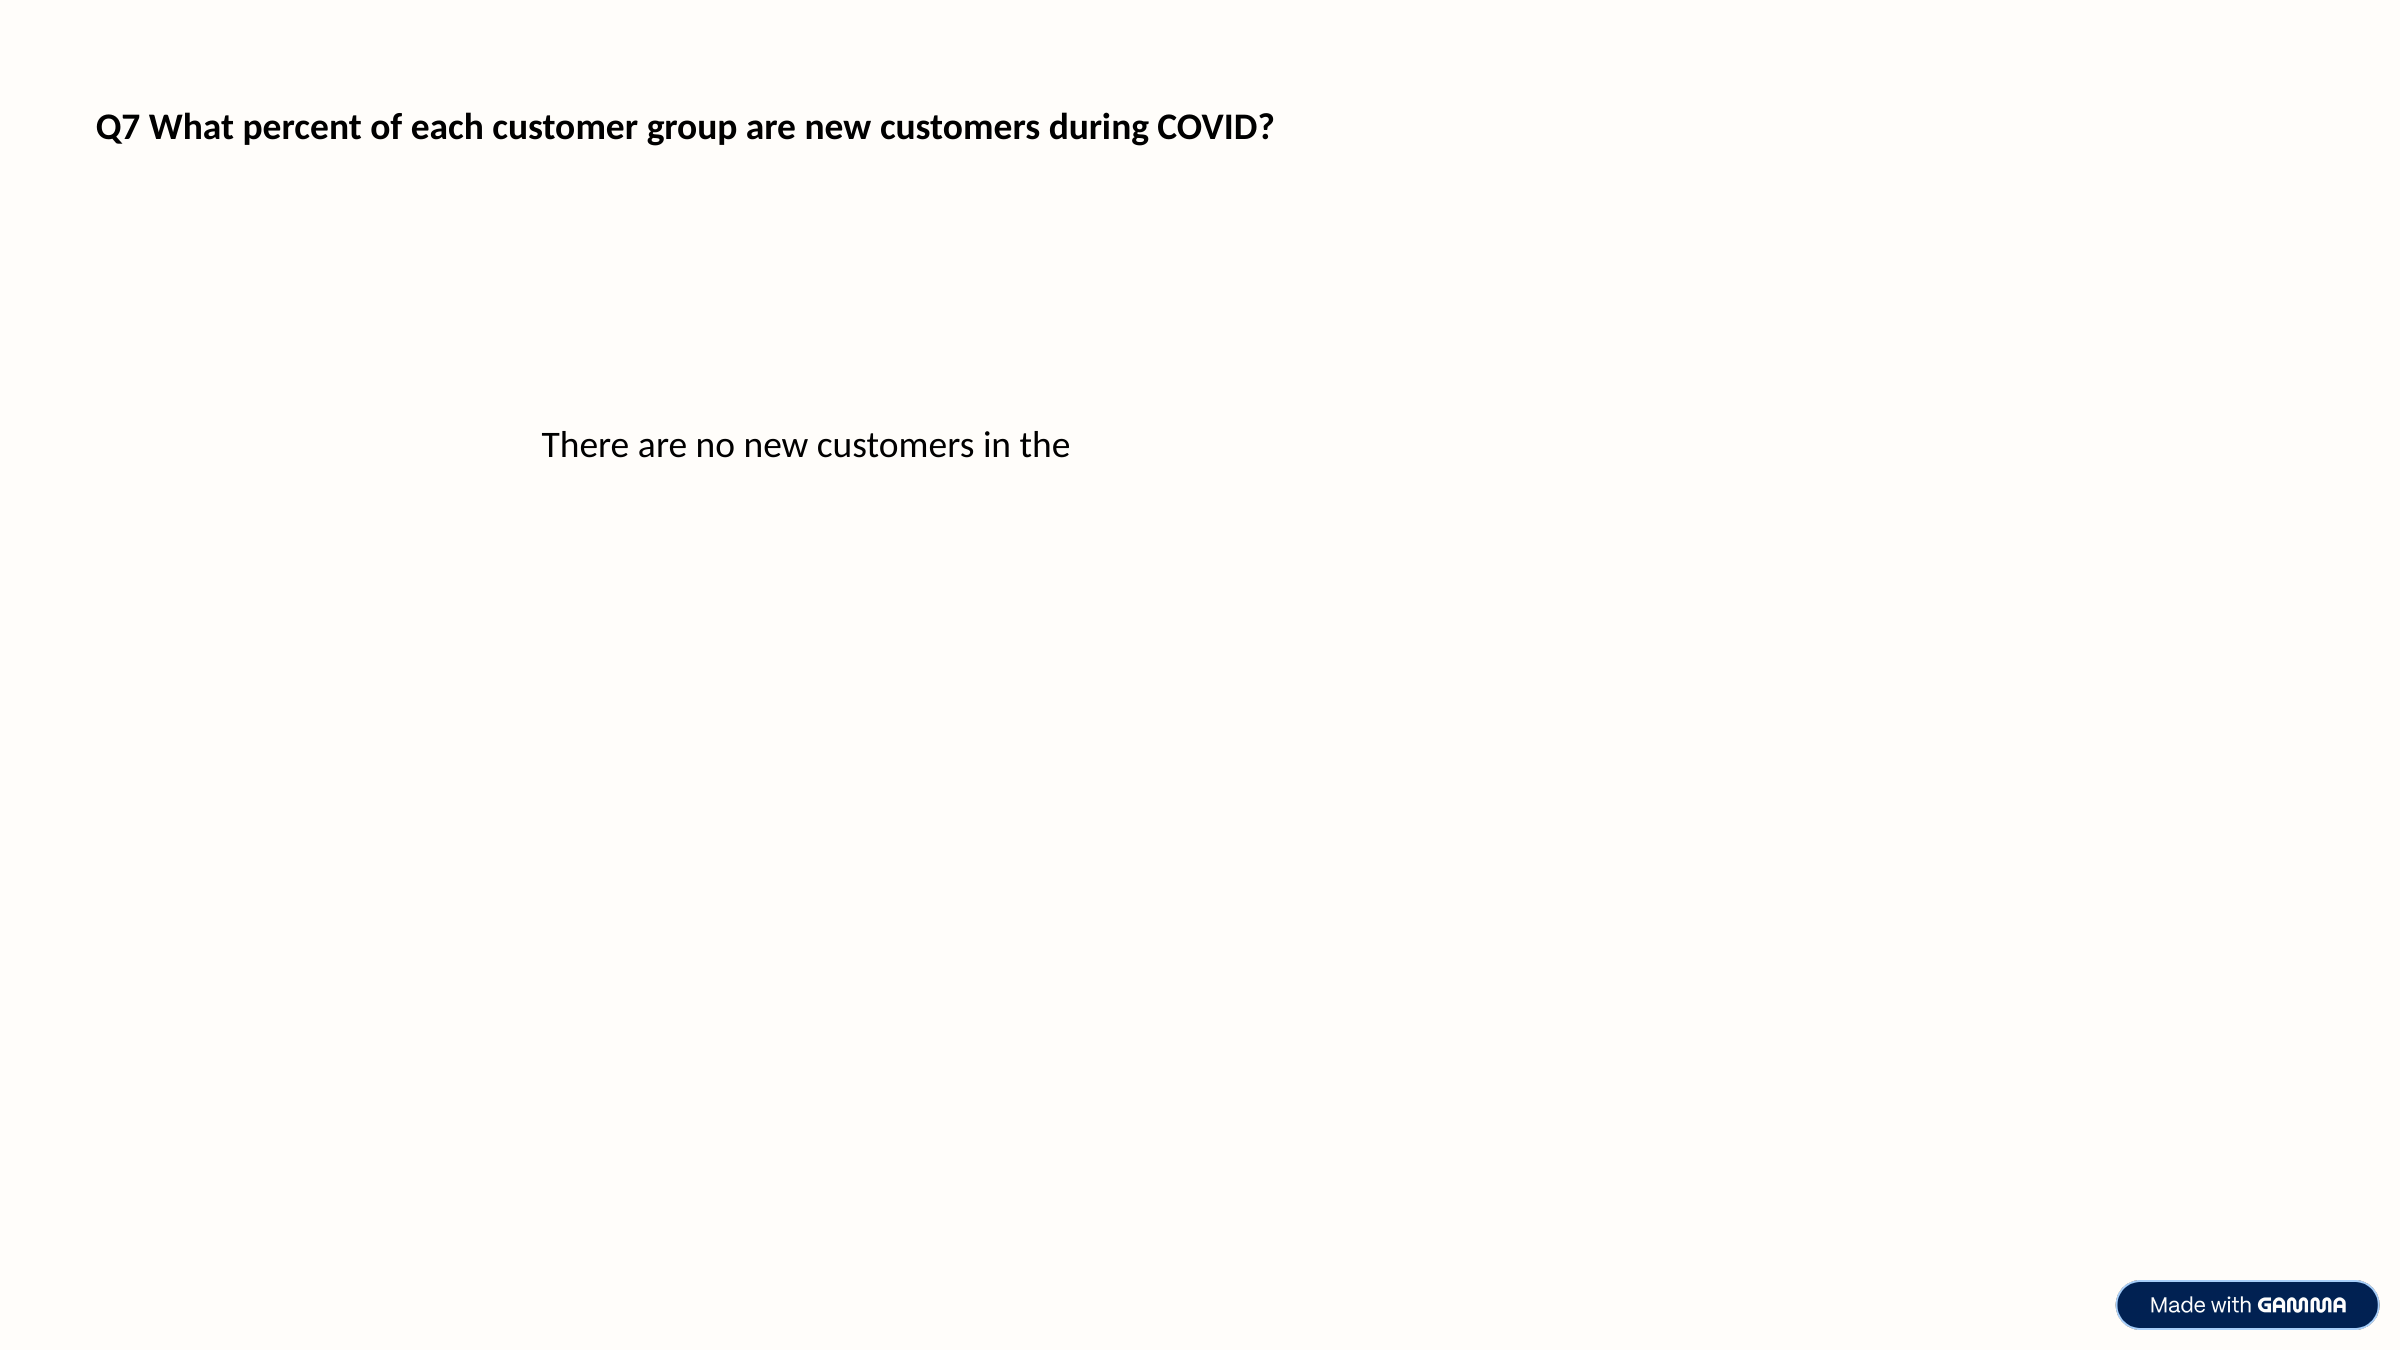

Q7 What percent of each customer group are new customers during COVID?
There are no new customers in the